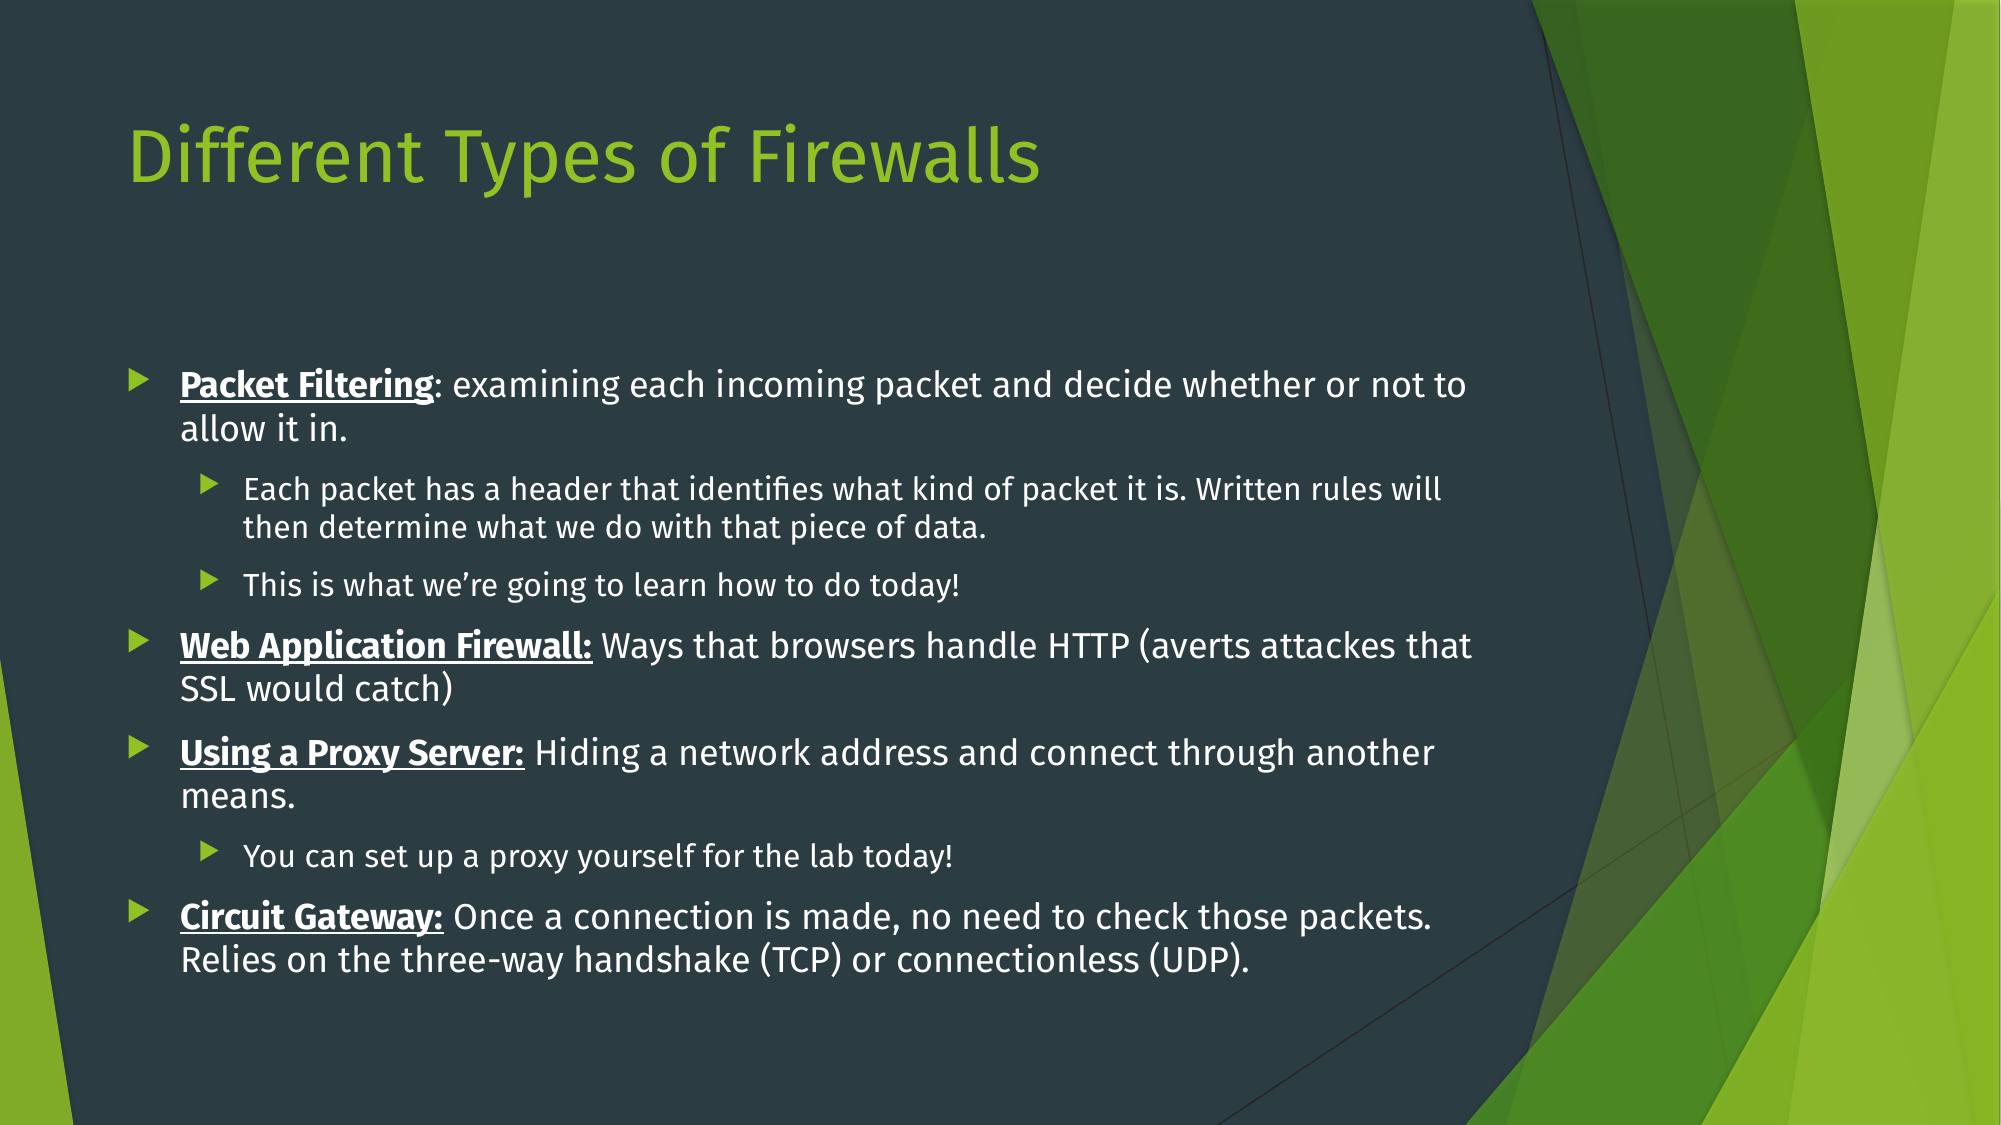

# Different Types of Firewalls
Packet Filtering: examining each incoming packet and decide whether or not to allow it in.
Each packet has a header that identifies what kind of packet it is. Written rules will then determine what we do with that piece of data.
This is what we’re going to learn how to do today!
Web Application Firewall: Ways that browsers handle HTTP (averts attackes that SSL would catch)
Using a Proxy Server: Hiding a network address and connect through another means.
You can set up a proxy yourself for the lab today!
Circuit Gateway: Once a connection is made, no need to check those packets. Relies on the three-way handshake (TCP) or connectionless (UDP).